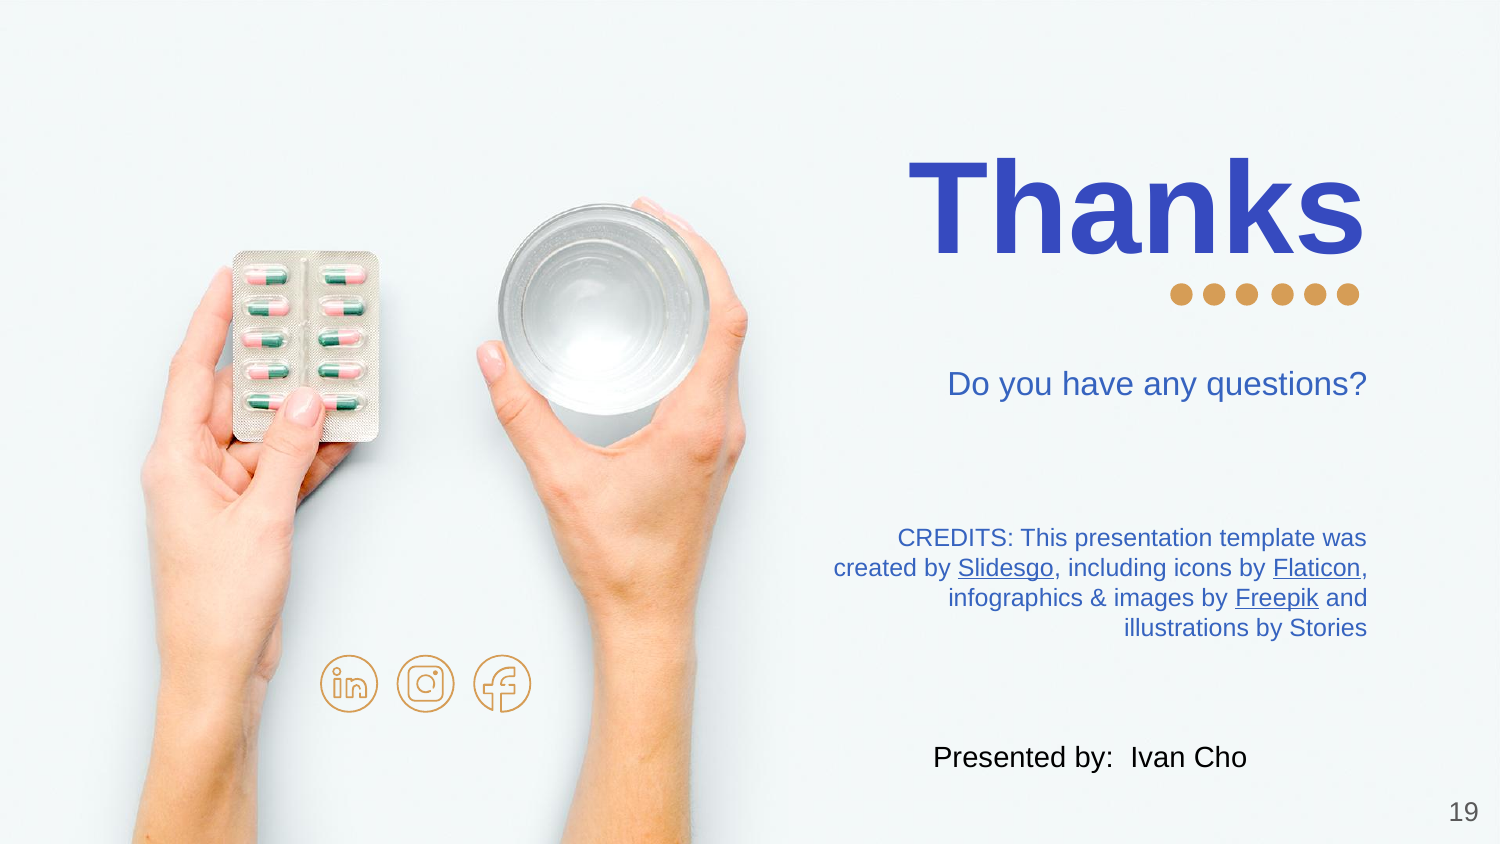

# Thanks

Do you have any questions?

Presented by:  Ivan Cho
19